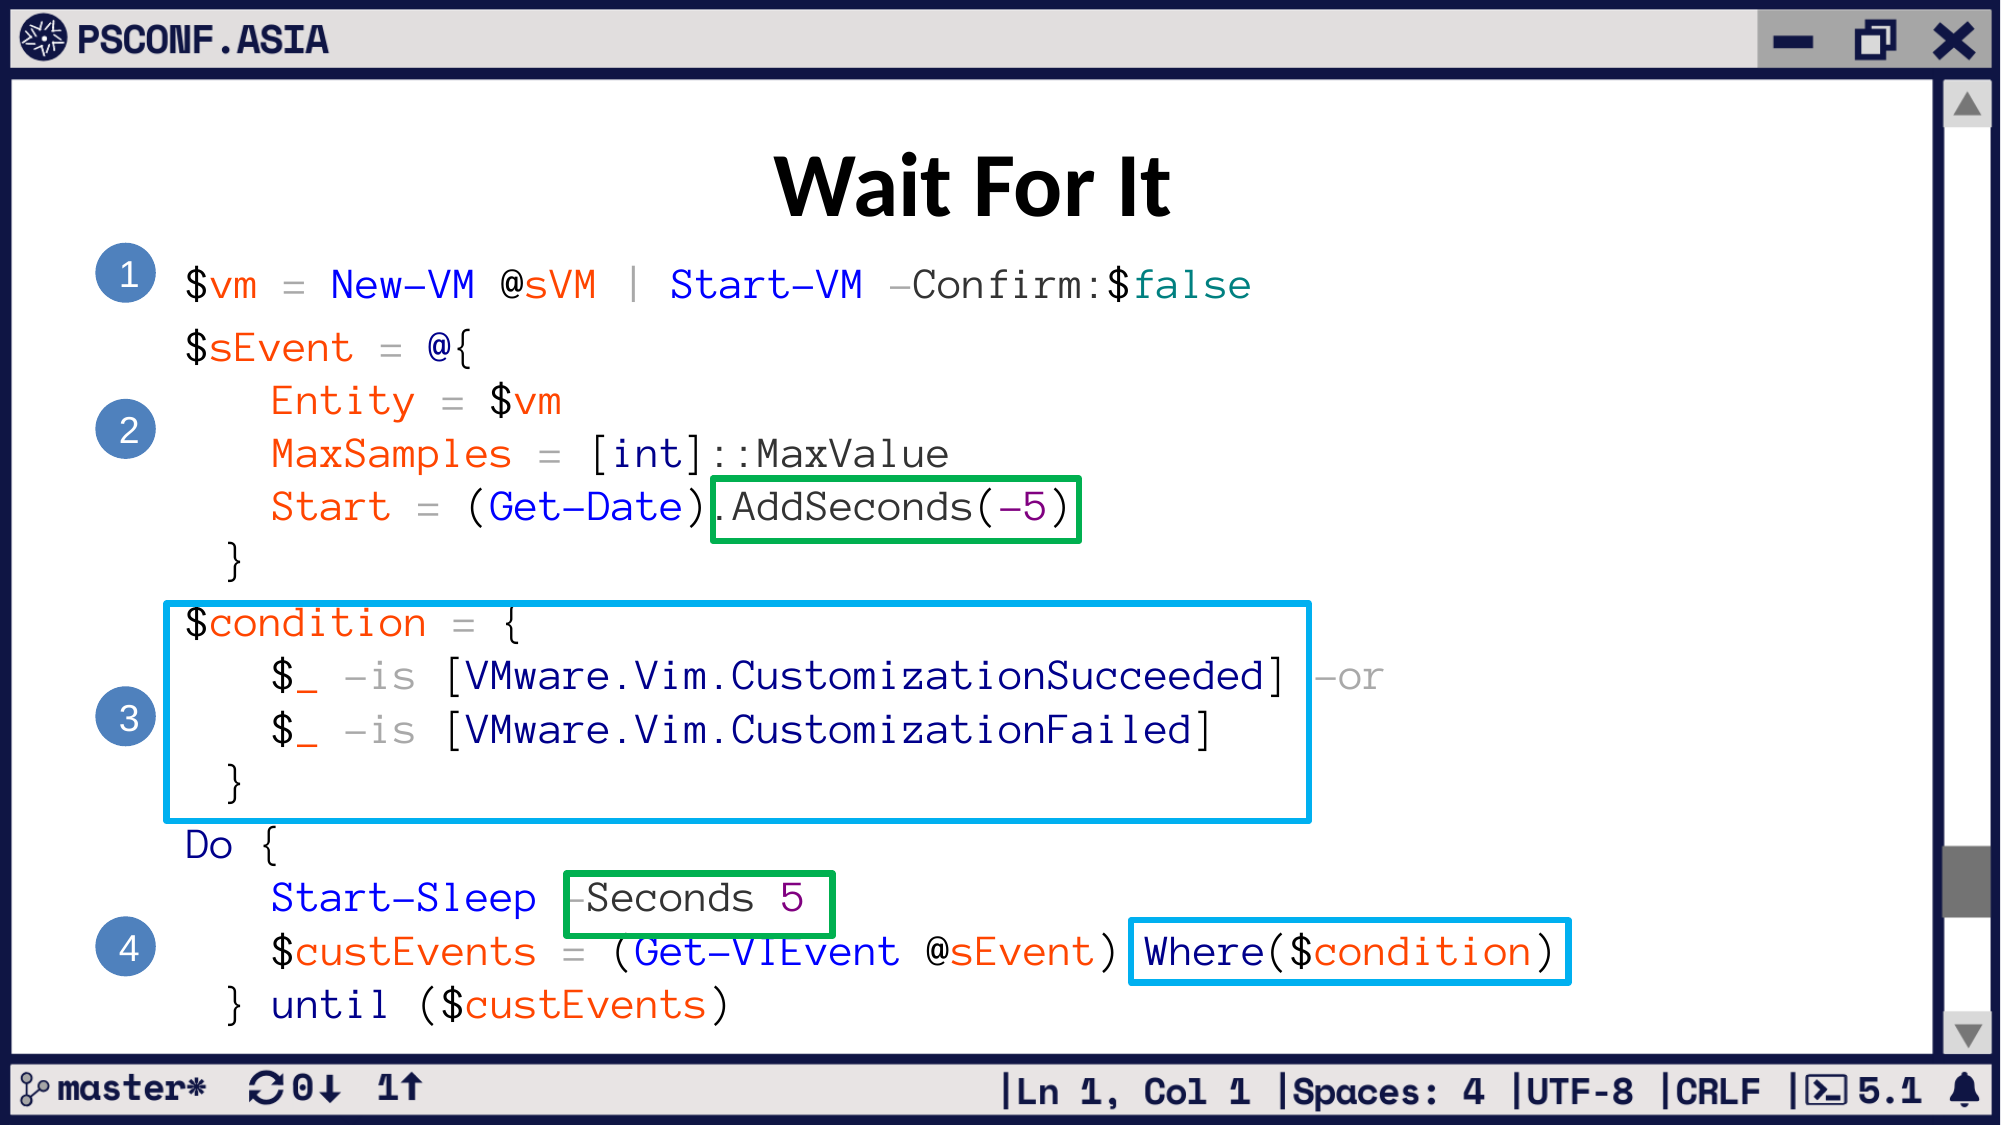

Wait For It
1
$vm = New-VM @sVM | Start-VM -Confirm:$false
$sEvent = @{
  Entity = $vm
  MaxSamples = [int]::MaxValue
  Start = (Get-Date).AddSeconds(-5)
}
$condition = {
  $_ -is [VMware.Vim.CustomizationSucceeded] -or
  $_ -is [VMware.Vim.CustomizationFailed]
}
Do {
  Start-Sleep -Seconds 5
  $custEvents = (Get-VIEvent @sEvent).Where($condition)
} until ($custEvents)
2

3

4